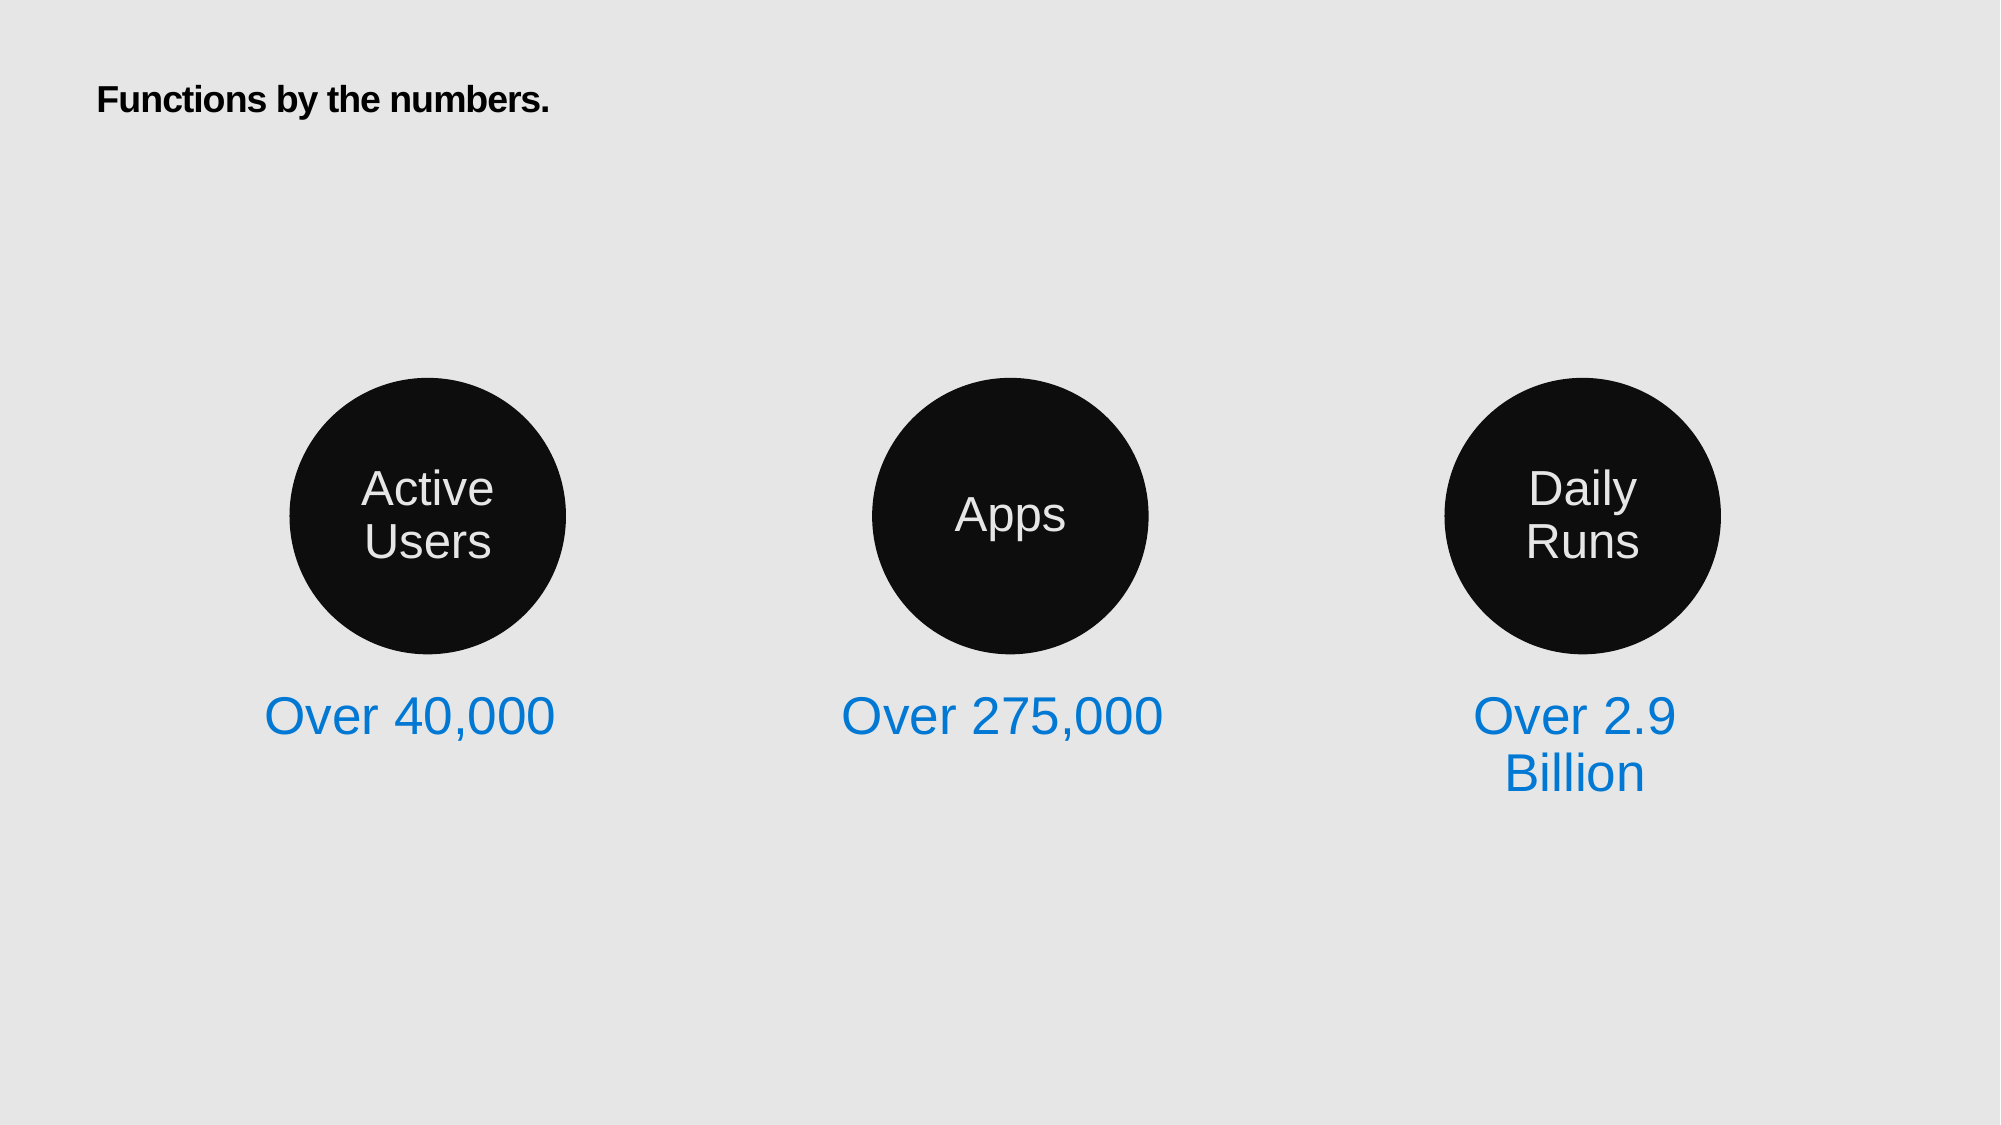

# Functions by the numbers.
ActiveUsers
Apps
Daily Runs
Over 40,000
Over 275,000
Over 2.9 Billion